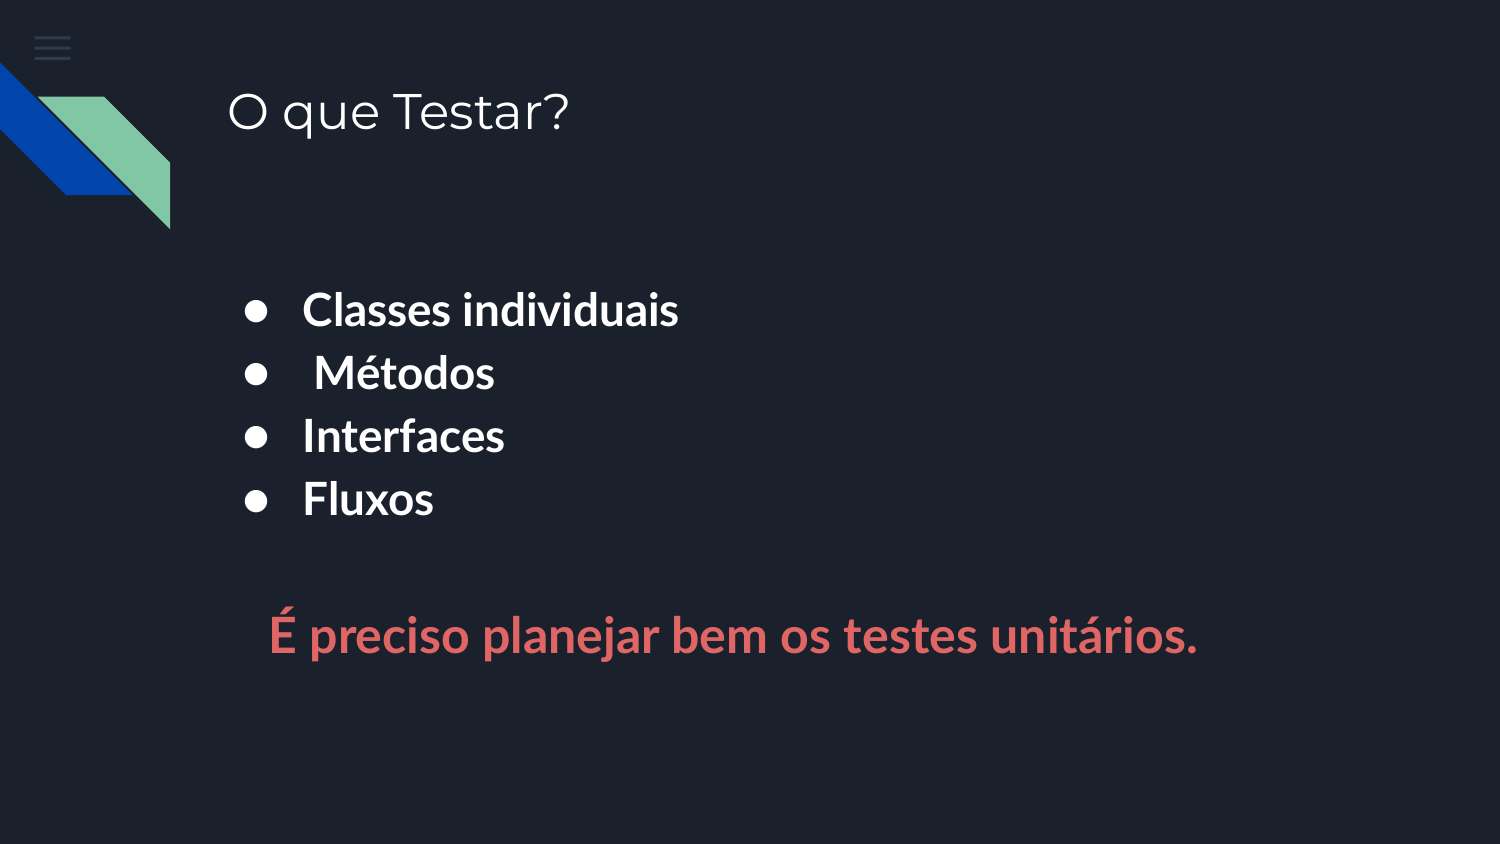

# O que Testar?
Classes individuais
 Métodos
Interfaces
Fluxos

É preciso planejar bem os testes unitários.